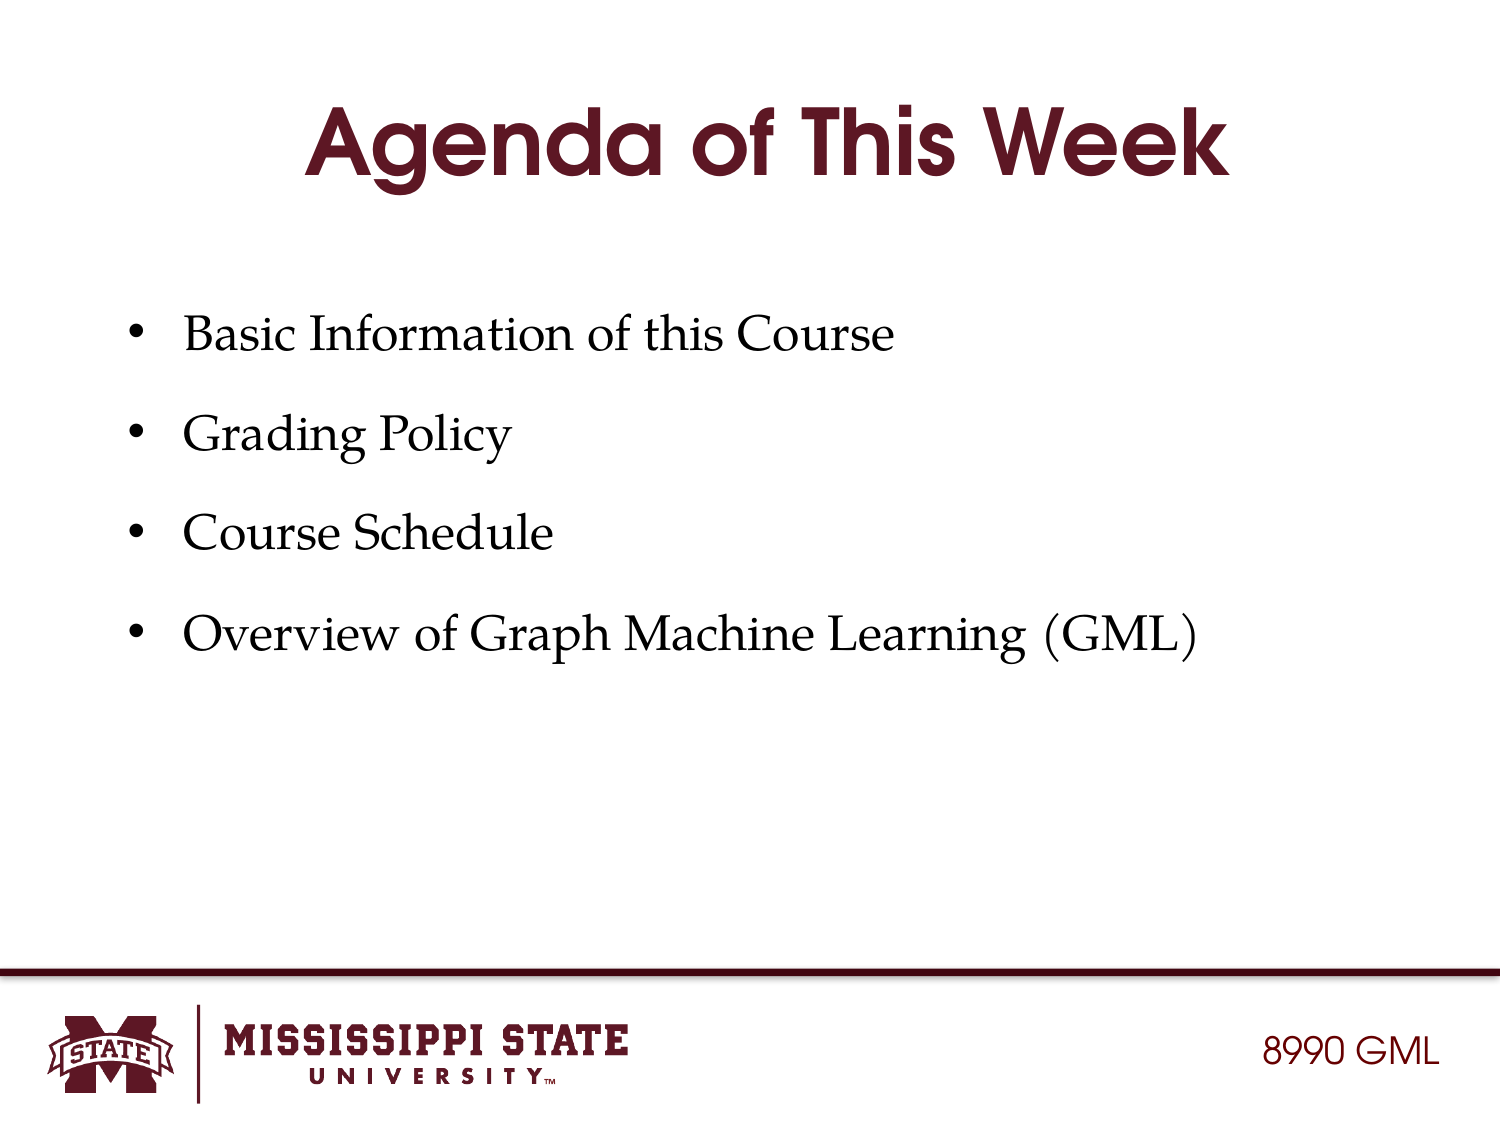

# Agenda of This Week
Basic Information of this Course
Grading Policy
Course Schedule
Overview of Graph Machine Learning (GML)